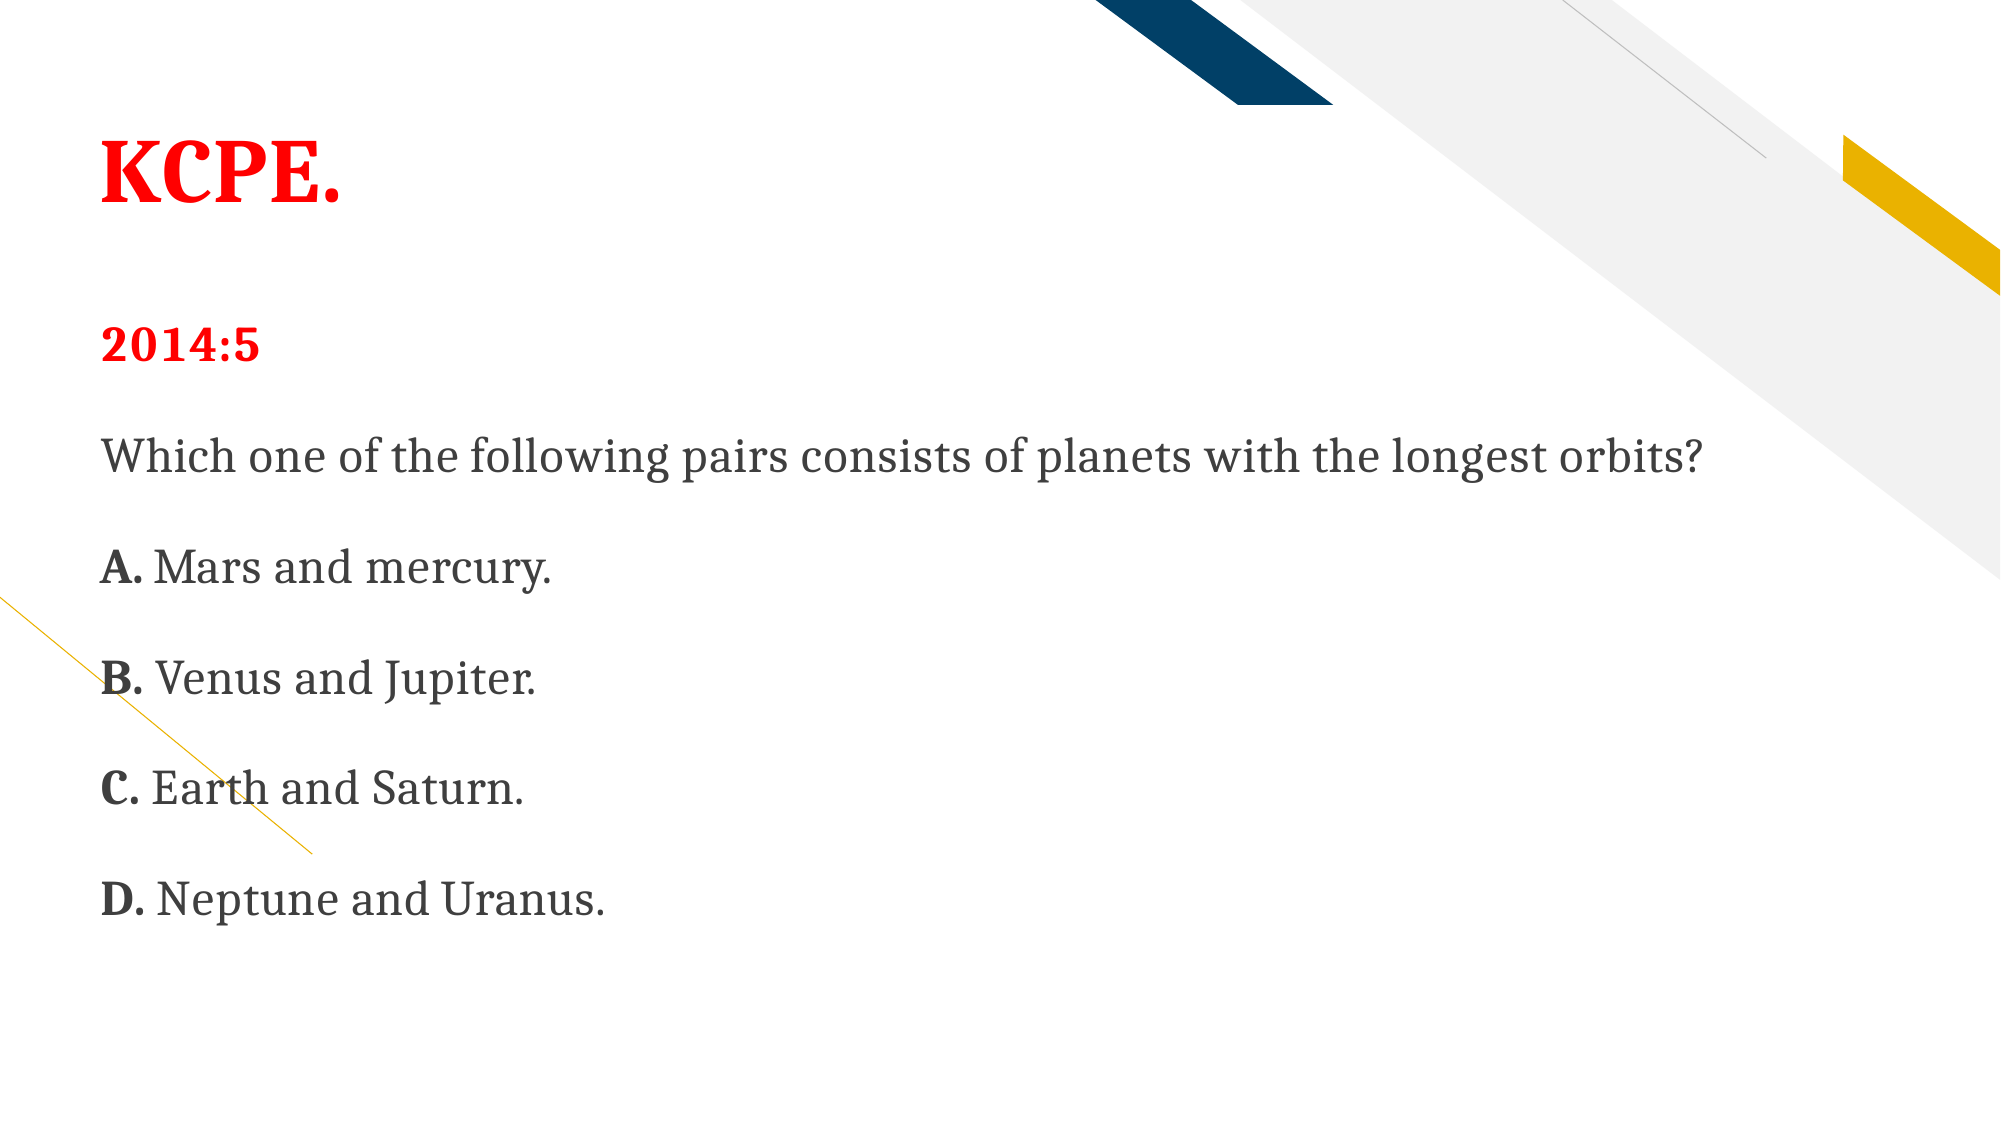

# KCPE.
2014:5
Which one of the following pairs consists of planets with the longest orbits?
A. Mars and mercury.
B. Venus and Jupiter.
C. Earth and Saturn.
D. Neptune and Uranus.